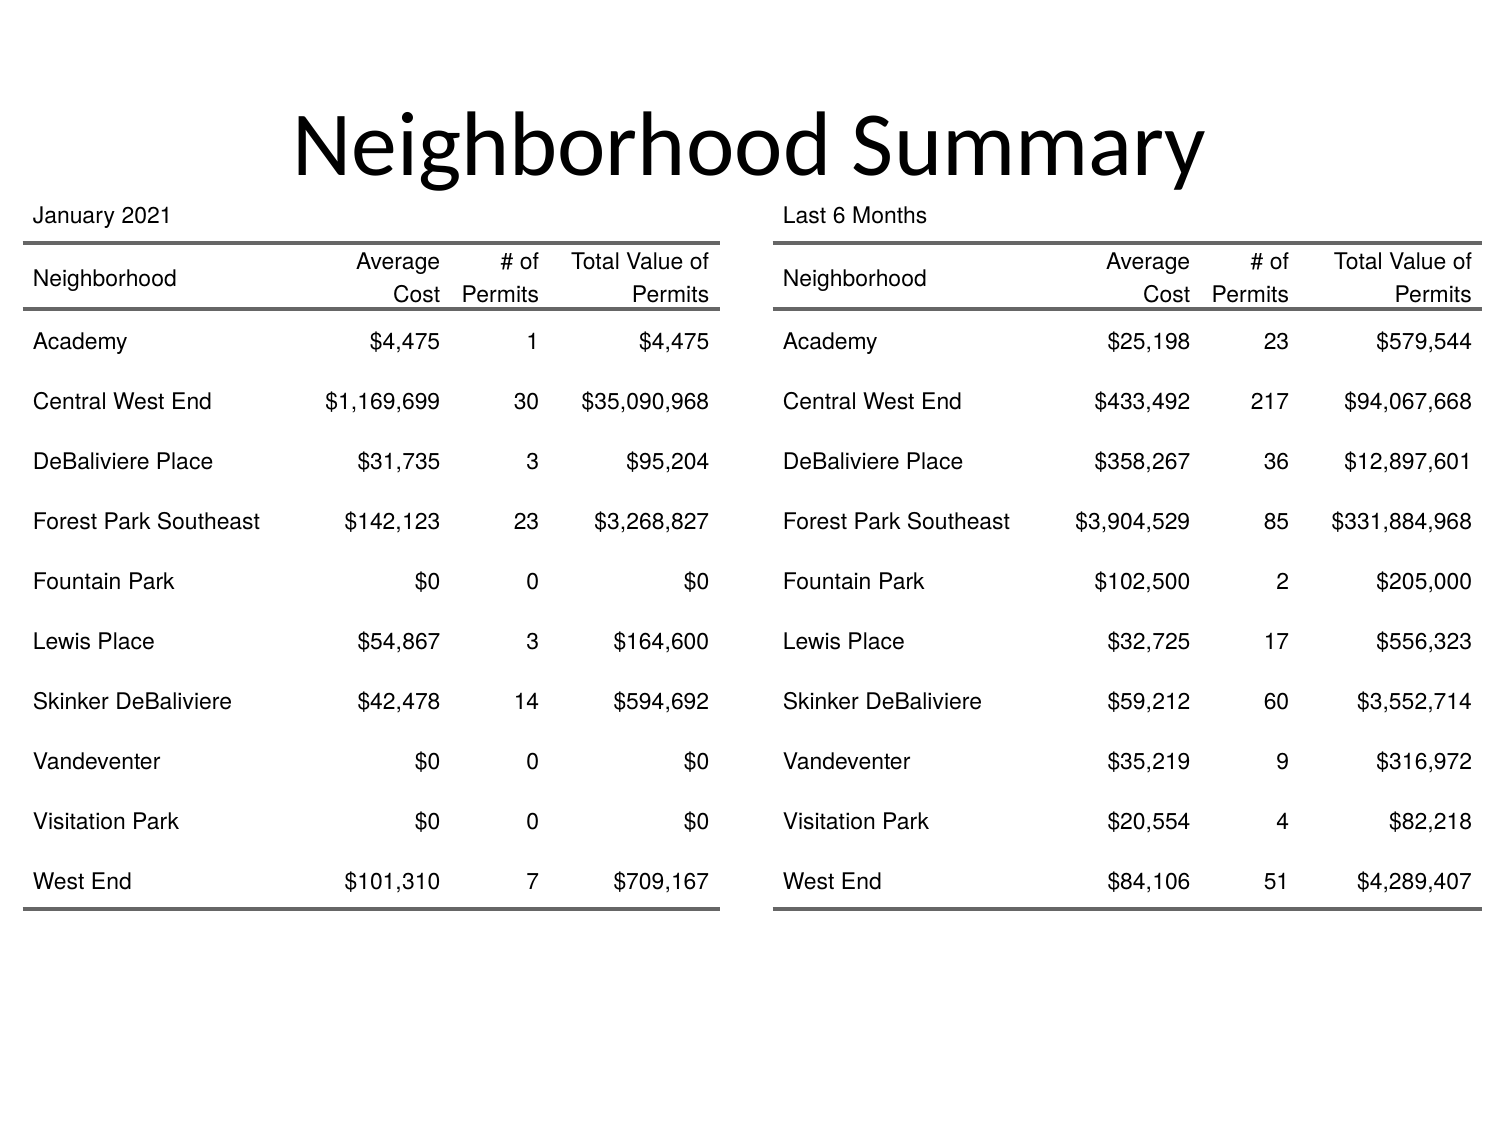

# Neighborhood Summary
| January 2021 | January 2021 | January 2021 | January 2021 |
| --- | --- | --- | --- |
| Neighborhood | Average Cost | # of Permits | Total Value of Permits |
| Academy | $4,475 | 1 | $4,475 |
| Central West End | $1,169,699 | 30 | $35,090,968 |
| DeBaliviere Place | $31,735 | 3 | $95,204 |
| Forest Park Southeast | $142,123 | 23 | $3,268,827 |
| Fountain Park | $0 | 0 | $0 |
| Lewis Place | $54,867 | 3 | $164,600 |
| Skinker DeBaliviere | $42,478 | 14 | $594,692 |
| Vandeventer | $0 | 0 | $0 |
| Visitation Park | $0 | 0 | $0 |
| West End | $101,310 | 7 | $709,167 |
| Last 6 Months | Last 6 Months | Last 6 Months | Last 6 Months |
| --- | --- | --- | --- |
| Neighborhood | Average Cost | # of Permits | Total Value of Permits |
| Academy | $25,198 | 23 | $579,544 |
| Central West End | $433,492 | 217 | $94,067,668 |
| DeBaliviere Place | $358,267 | 36 | $12,897,601 |
| Forest Park Southeast | $3,904,529 | 85 | $331,884,968 |
| Fountain Park | $102,500 | 2 | $205,000 |
| Lewis Place | $32,725 | 17 | $556,323 |
| Skinker DeBaliviere | $59,212 | 60 | $3,552,714 |
| Vandeventer | $35,219 | 9 | $316,972 |
| Visitation Park | $20,554 | 4 | $82,218 |
| West End | $84,106 | 51 | $4,289,407 |